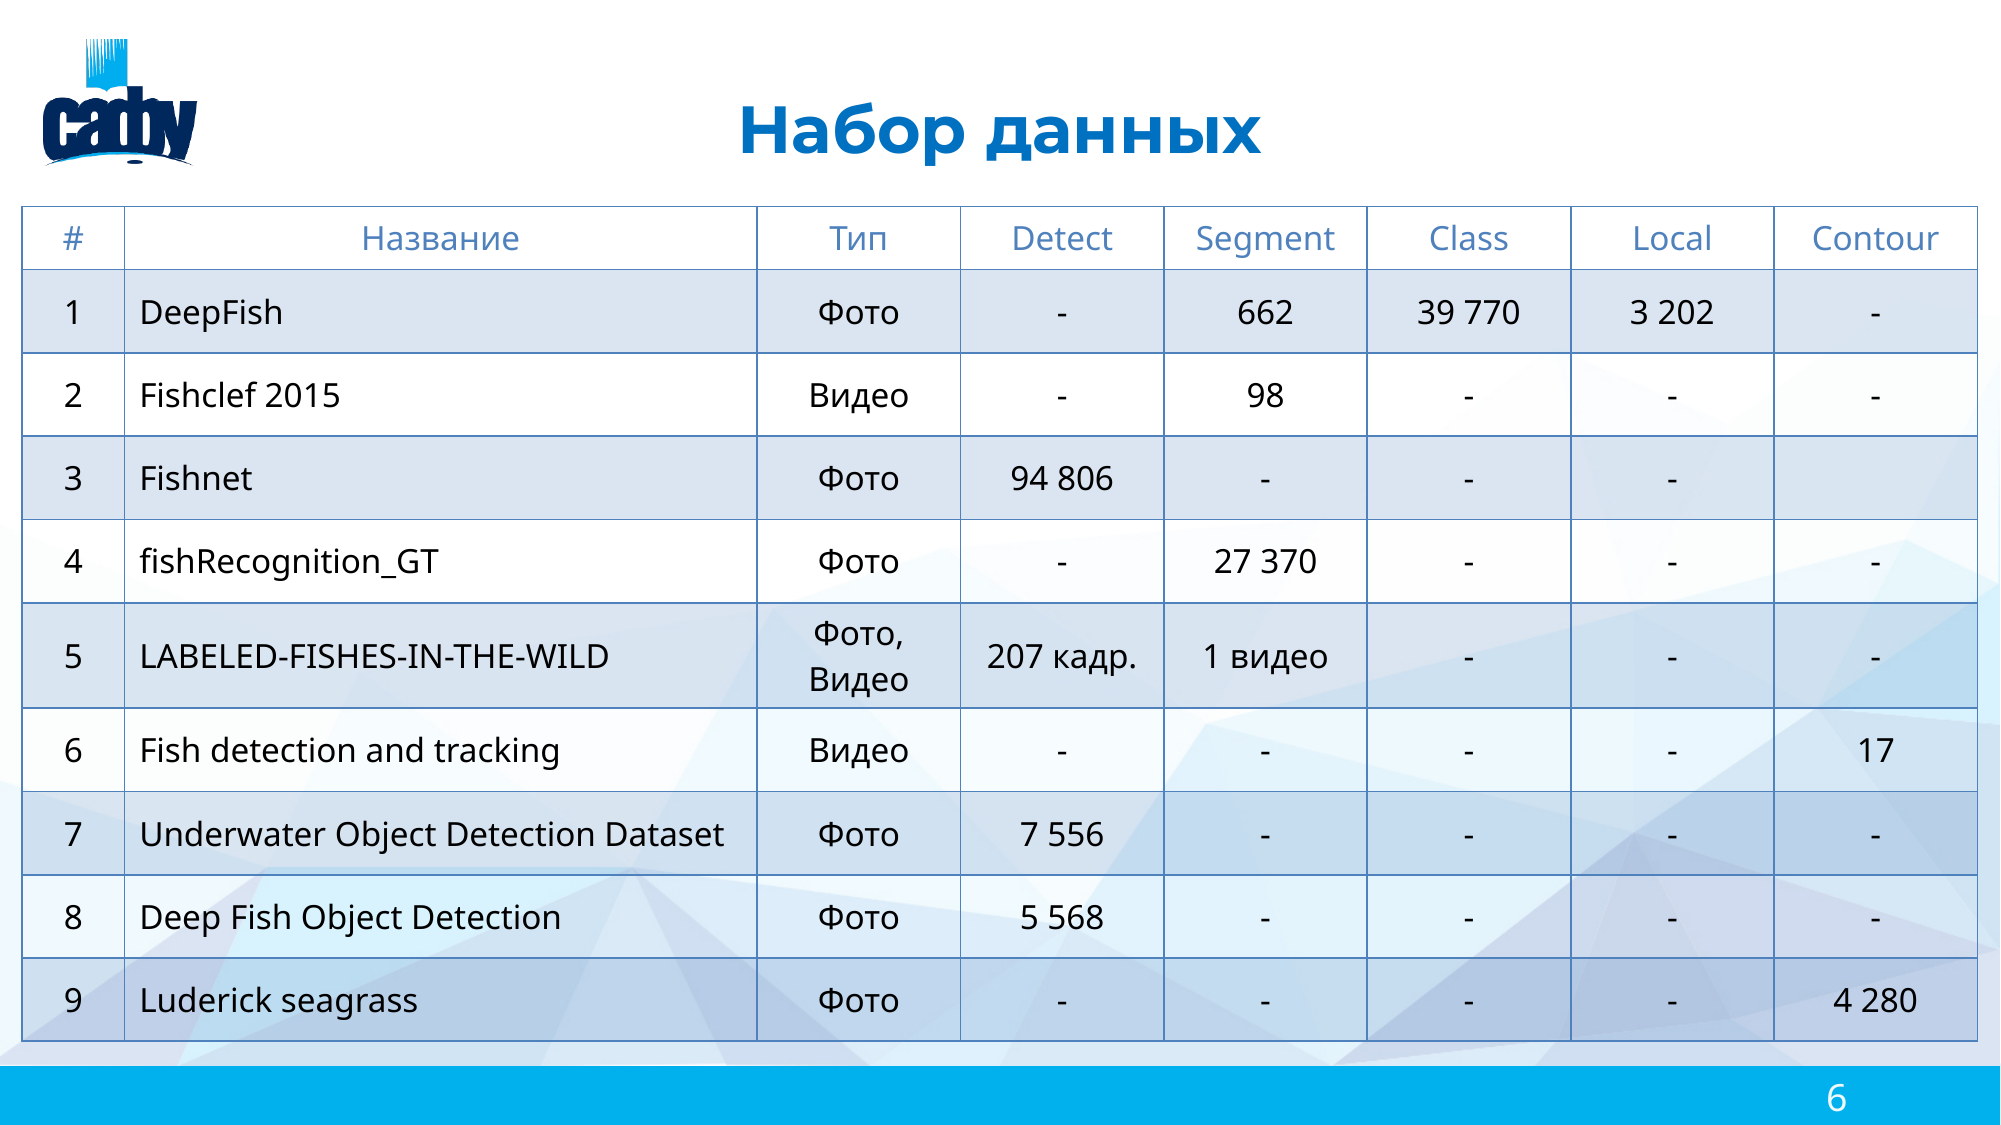

# Набор данных
| # | Название | Тип | Detect | Segment | Class | Local | Contour |
| --- | --- | --- | --- | --- | --- | --- | --- |
| 1 | DeepFish | Фото | - | 662 | 39 770 | 3 202 | - |
| 2 | Fishclef 2015 | Видео | - | 98 | - | - | - |
| 3 | Fishnet | Фото | 94 806 | - | - | - |  |
| 4 | fishRecognition\_GT | Фото | - | 27 370 | - | - | - |
| 5 | LABELED-FISHES-IN-THE-WILD | Фото, Видео | 207 кадр. | 1 видео | - | - | - |
| 6 | Fish detection and tracking | Видео | - | - | - | - | 17 |
| 7 | Underwater Object Detection Dataset | Фото | 7 556 | - | - | - | - |
| 8 | Deep Fish Object Detection | Фото | 5 568 | - | - | - | - |
| 9 | Luderick seagrass | Фото | - | - | - | - | 4 280 |
6